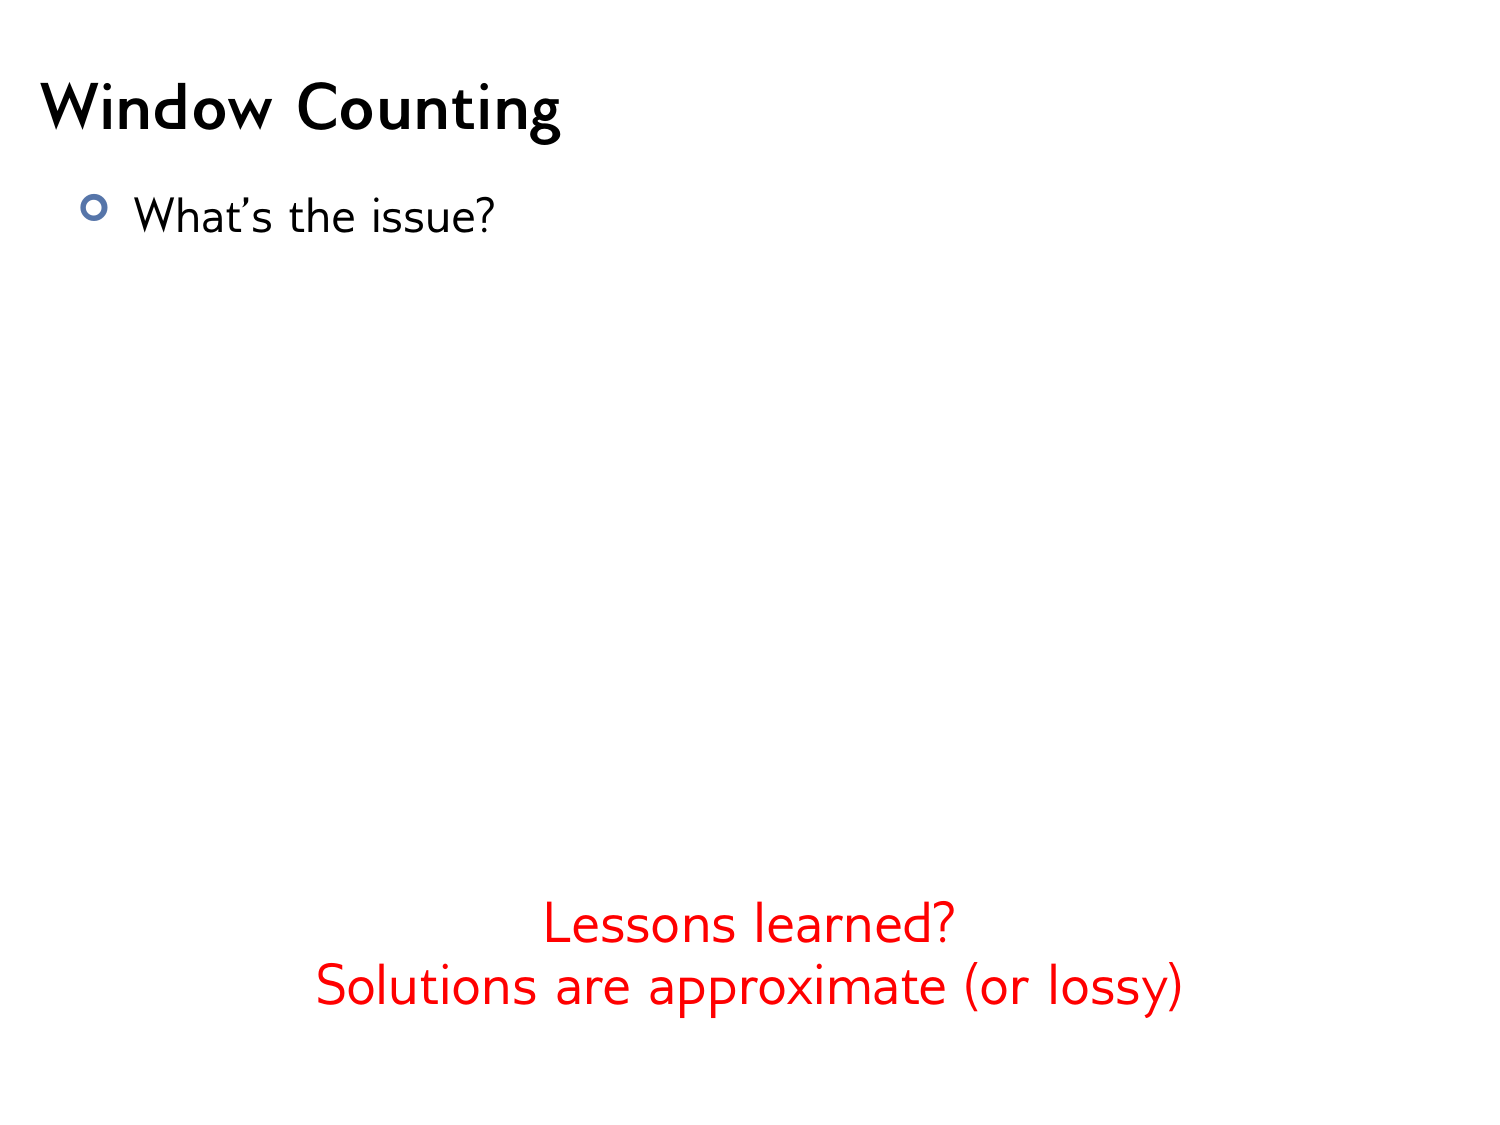

# Window Counting
What’s the issue?
Lessons learned?
Solutions are approximate (or lossy)